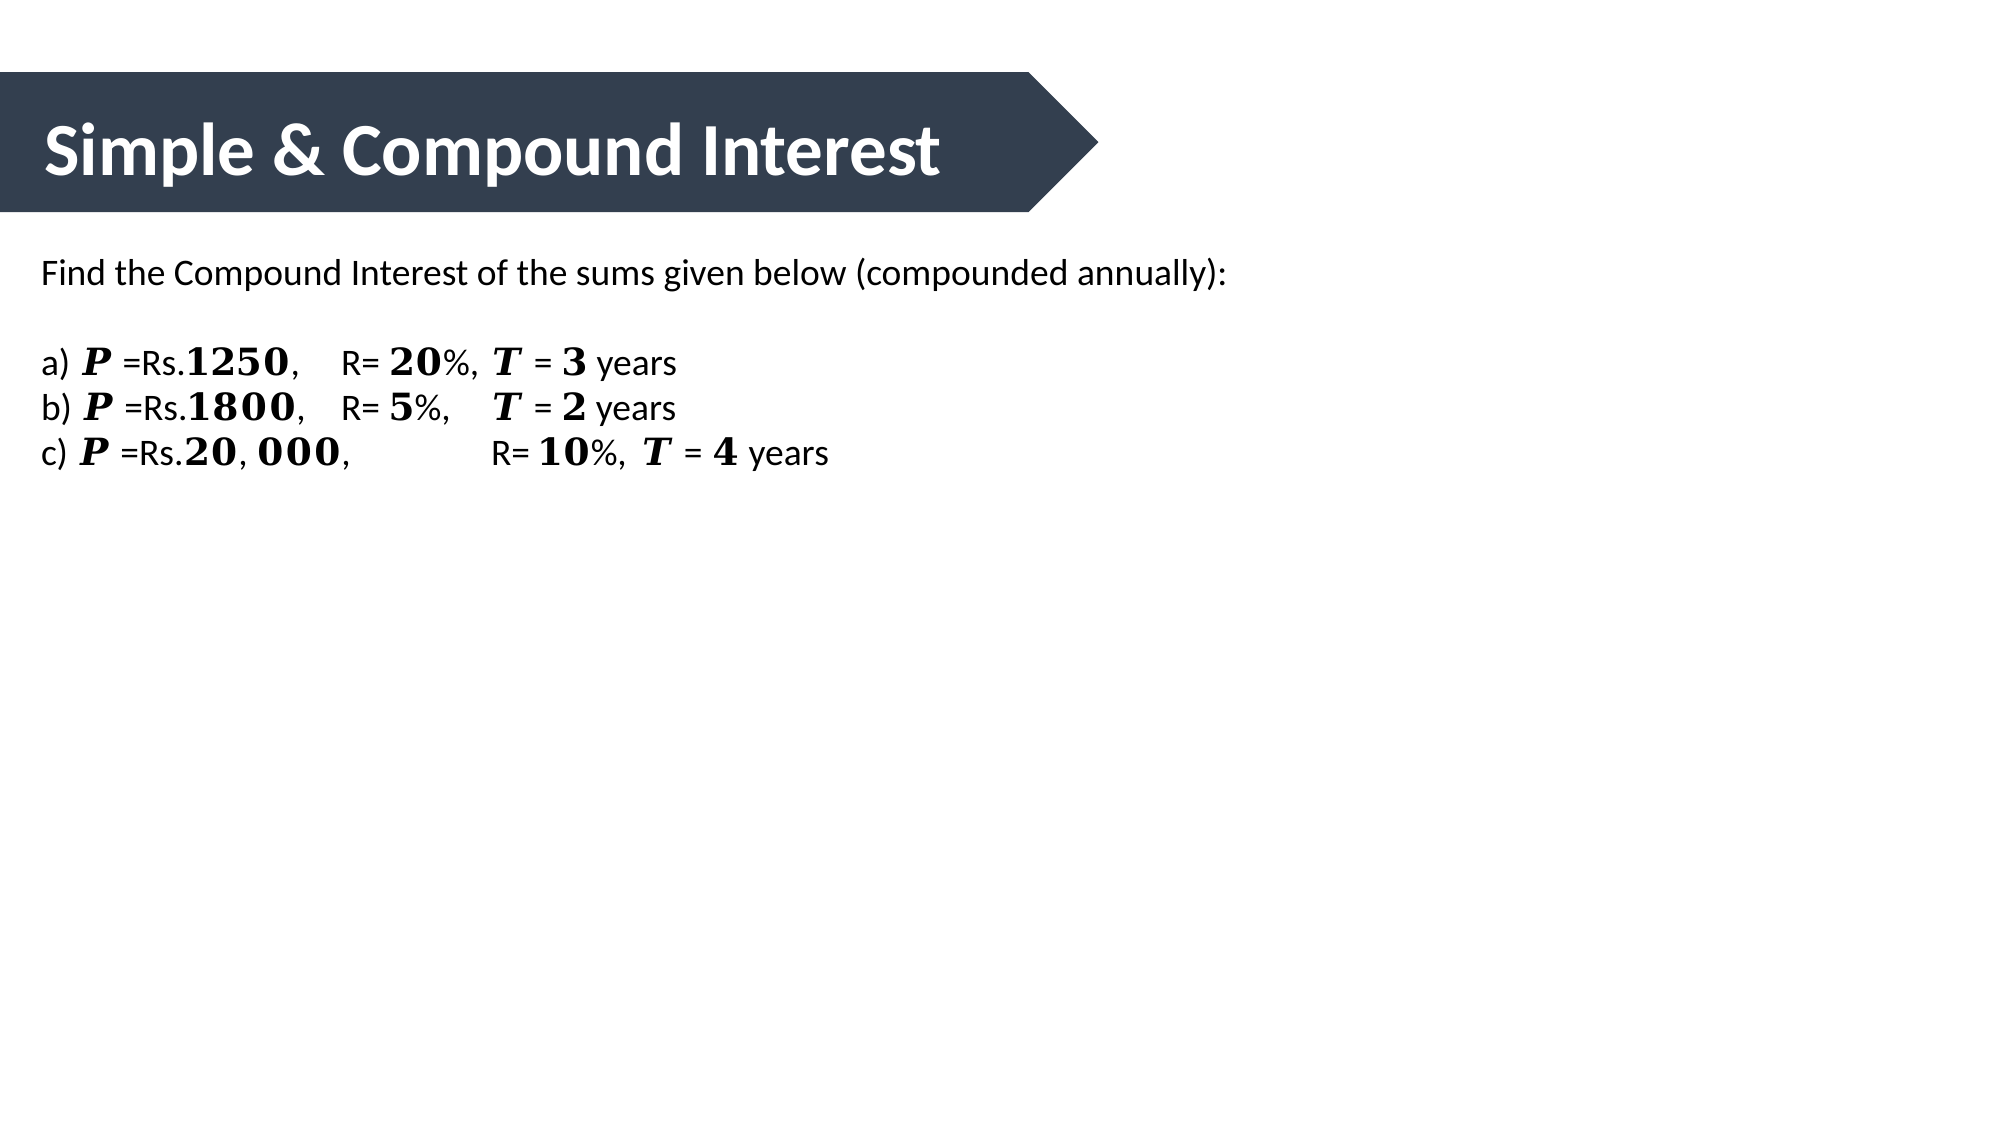

Simple & Compound Interest
Find the Compound Interest of the sums given below (compounded annually):

a) 𝑷 =Rs.𝟏𝟐𝟓𝟎,	R= 𝟐𝟎%,	𝑻 = 𝟑 years
b) 𝑷 =Rs.𝟏𝟖𝟎𝟎,	R= 𝟓%,	𝑻 = 𝟐 years
c) 𝑷 =Rs.𝟐𝟎, 𝟎𝟎𝟎,	R= 𝟏𝟎%,	𝑻 = 𝟒 years